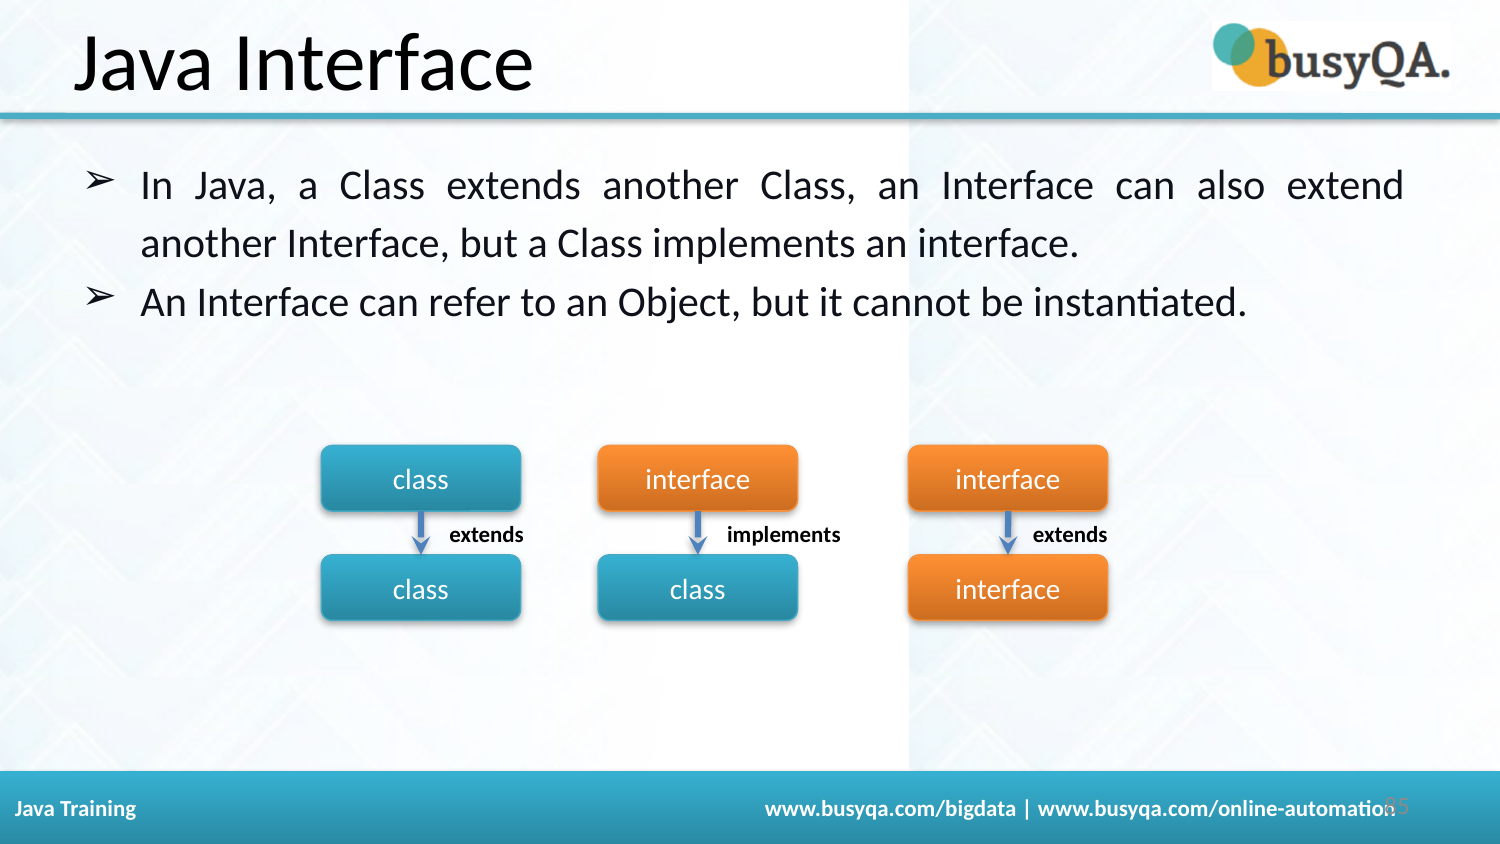

Java Interface
In Java, a Class extends another Class, an Interface can also extend another Interface, but a Class implements an interface.
An Interface can refer to an Object, but it cannot be instantiated.
class
extends

class
interface
implements

class
interface
extends

interface
85